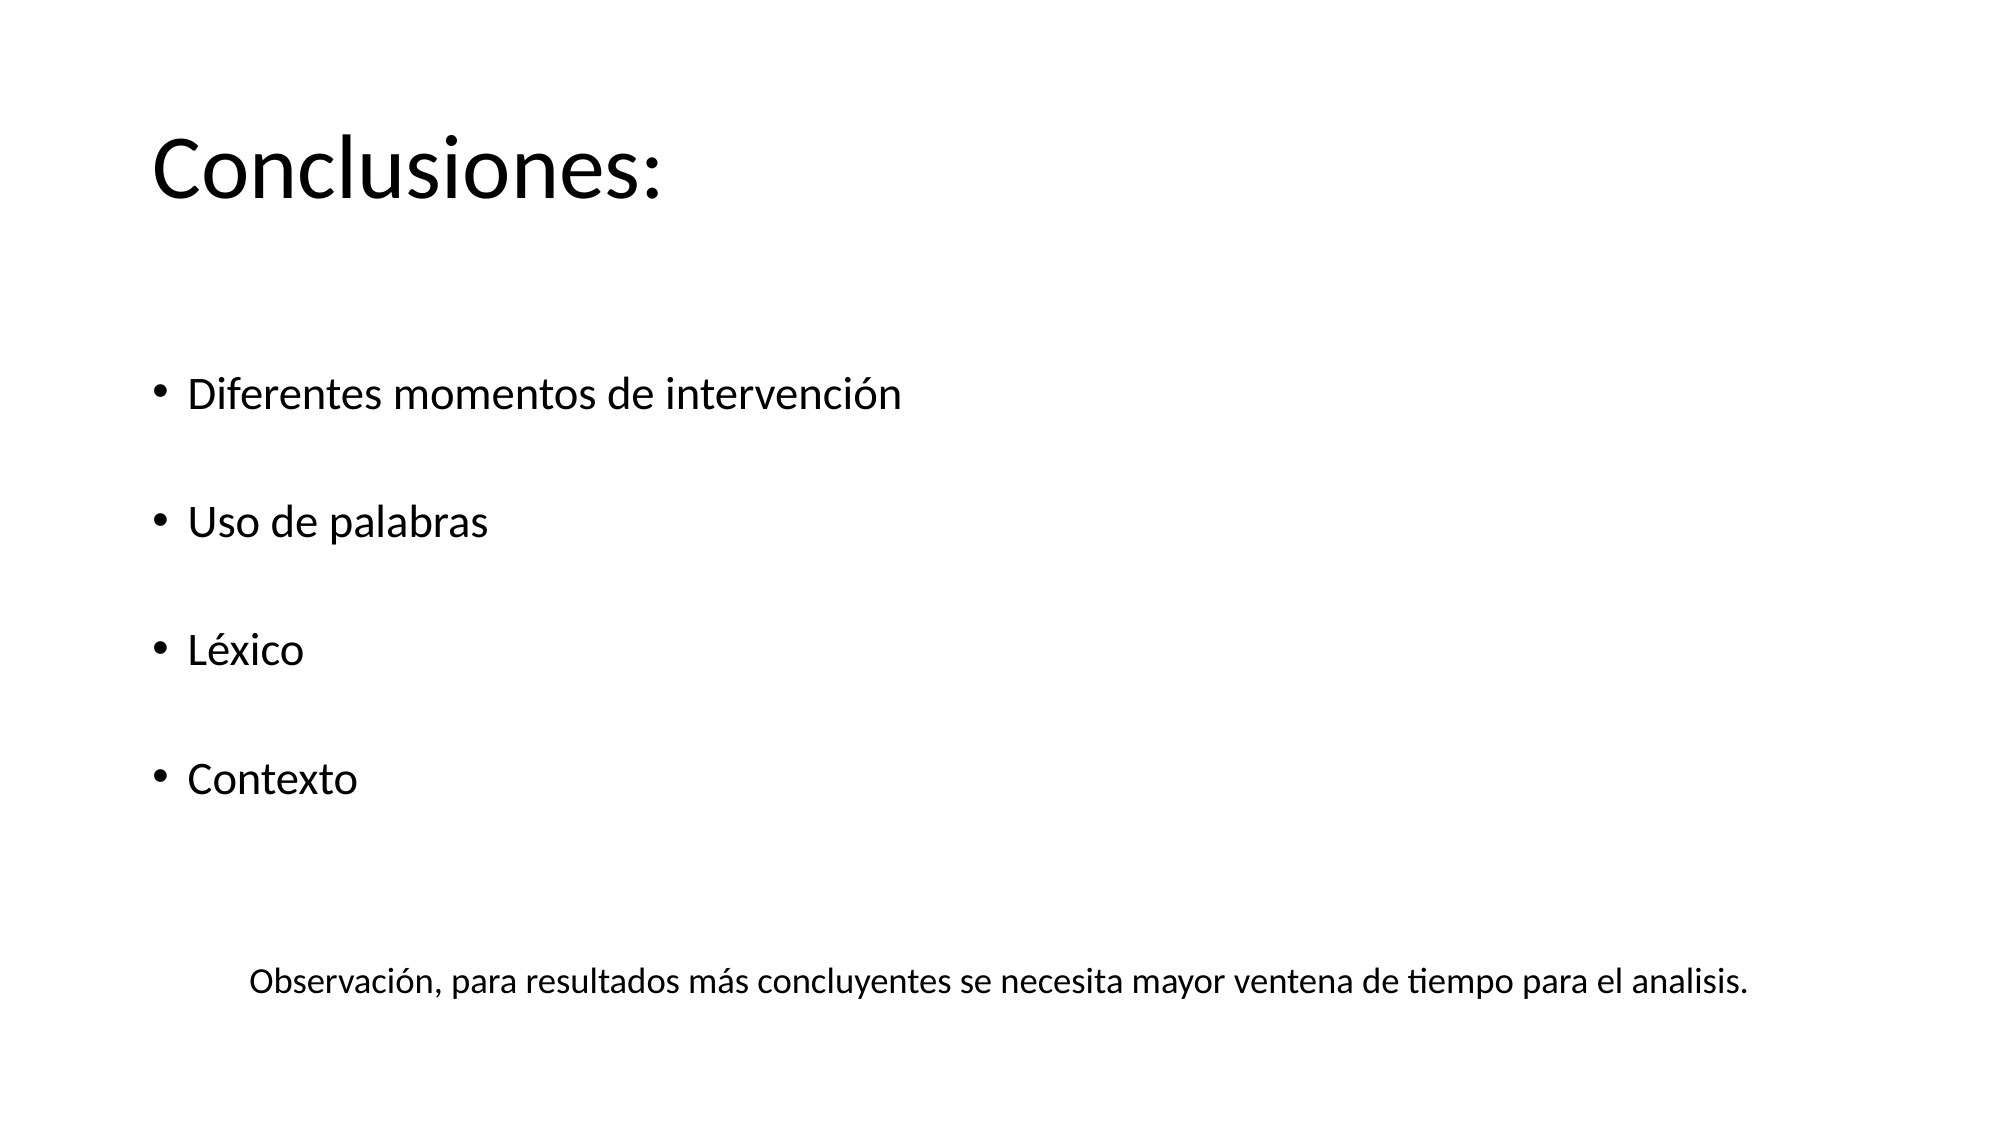

# Conclusiones:
Diferentes momentos de intervención
Uso de palabras
Léxico
Contexto

Observación, para resultados más concluyentes se necesita mayor ventena de tiempo para el analisis.